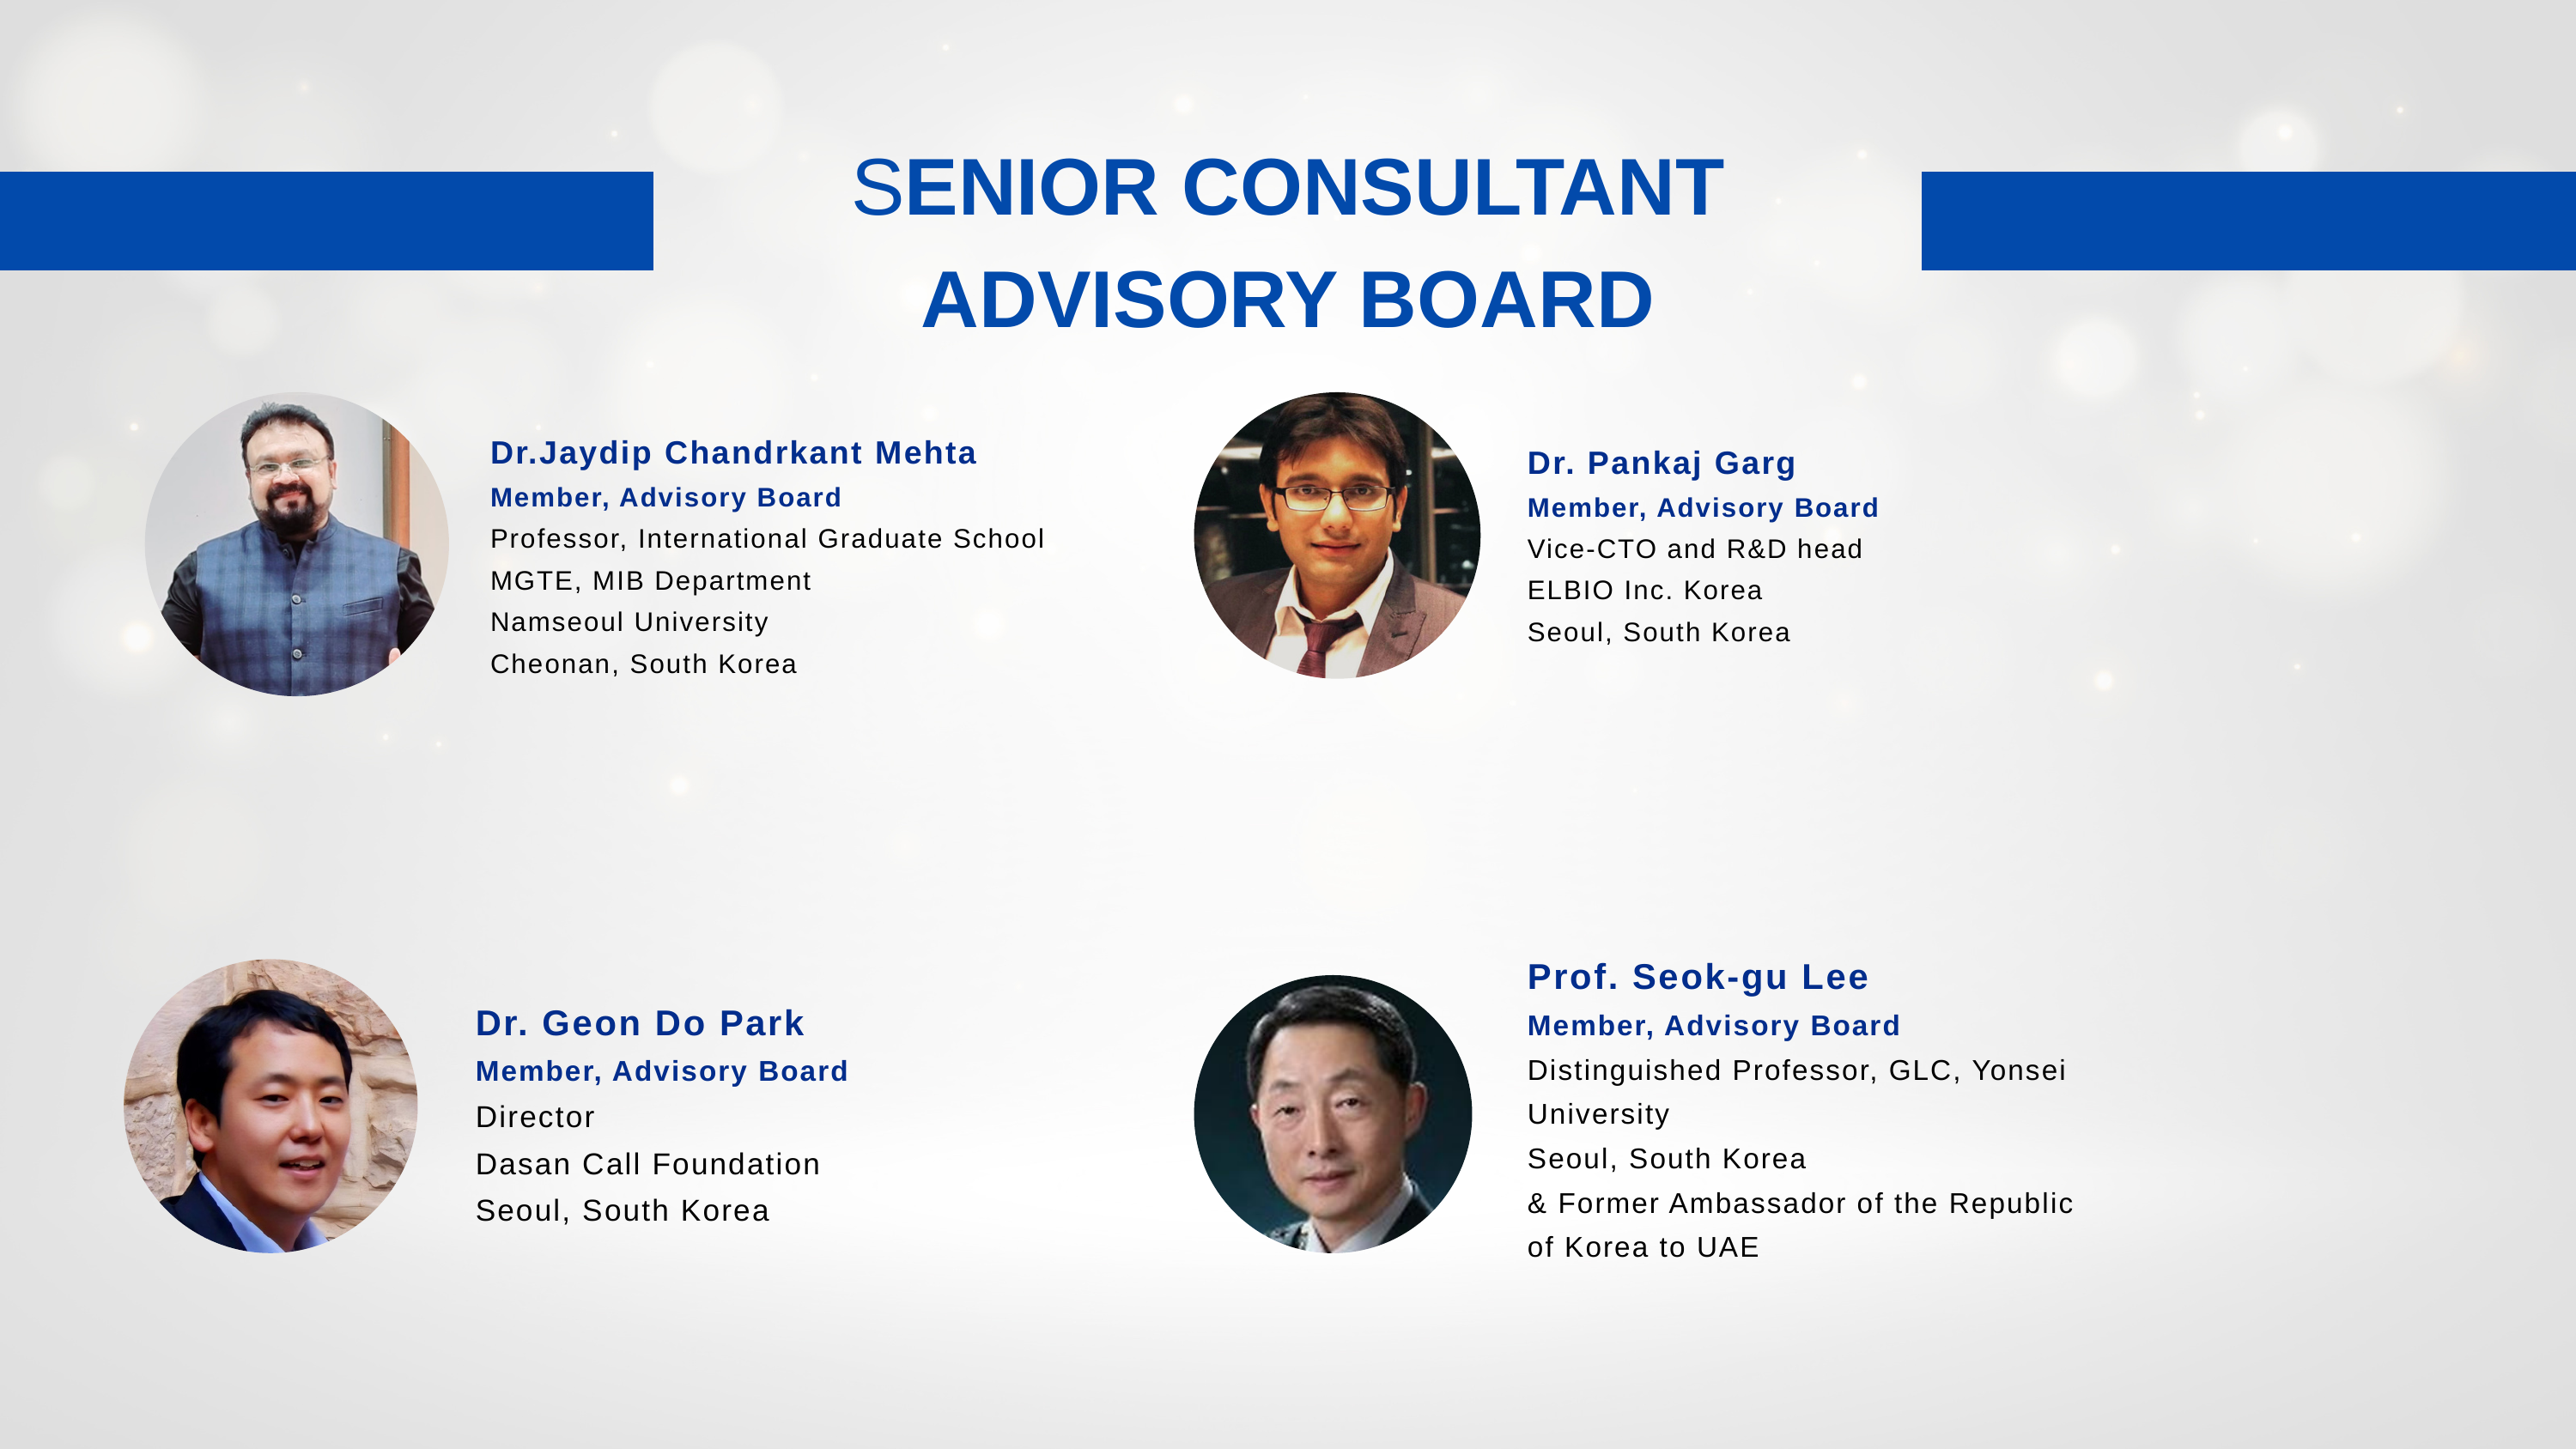

SENIOR CONSULTANT ADVISORY BOARD

Dr.Jaydip Chandrkant Mehta
Member, Advisory Board
Professor, International Graduate School MGTE, MIB Department
Namseoul University
Cheonan, South Korea
Dr. Pankaj Garg
Member, Advisory Board
Vice-CTO and R&D head
ELBIO Inc. Korea
Seoul, South Korea
Prof. Seok-gu Lee
Member, Advisory Board
Distinguished Professor, GLC, Yonsei University
Seoul, South Korea
& Former Ambassador of the Republic of Korea to UAE

Dr. Geon Do Park
Member, Advisory Board
Director
Dasan Call Foundation
Seoul, South Korea